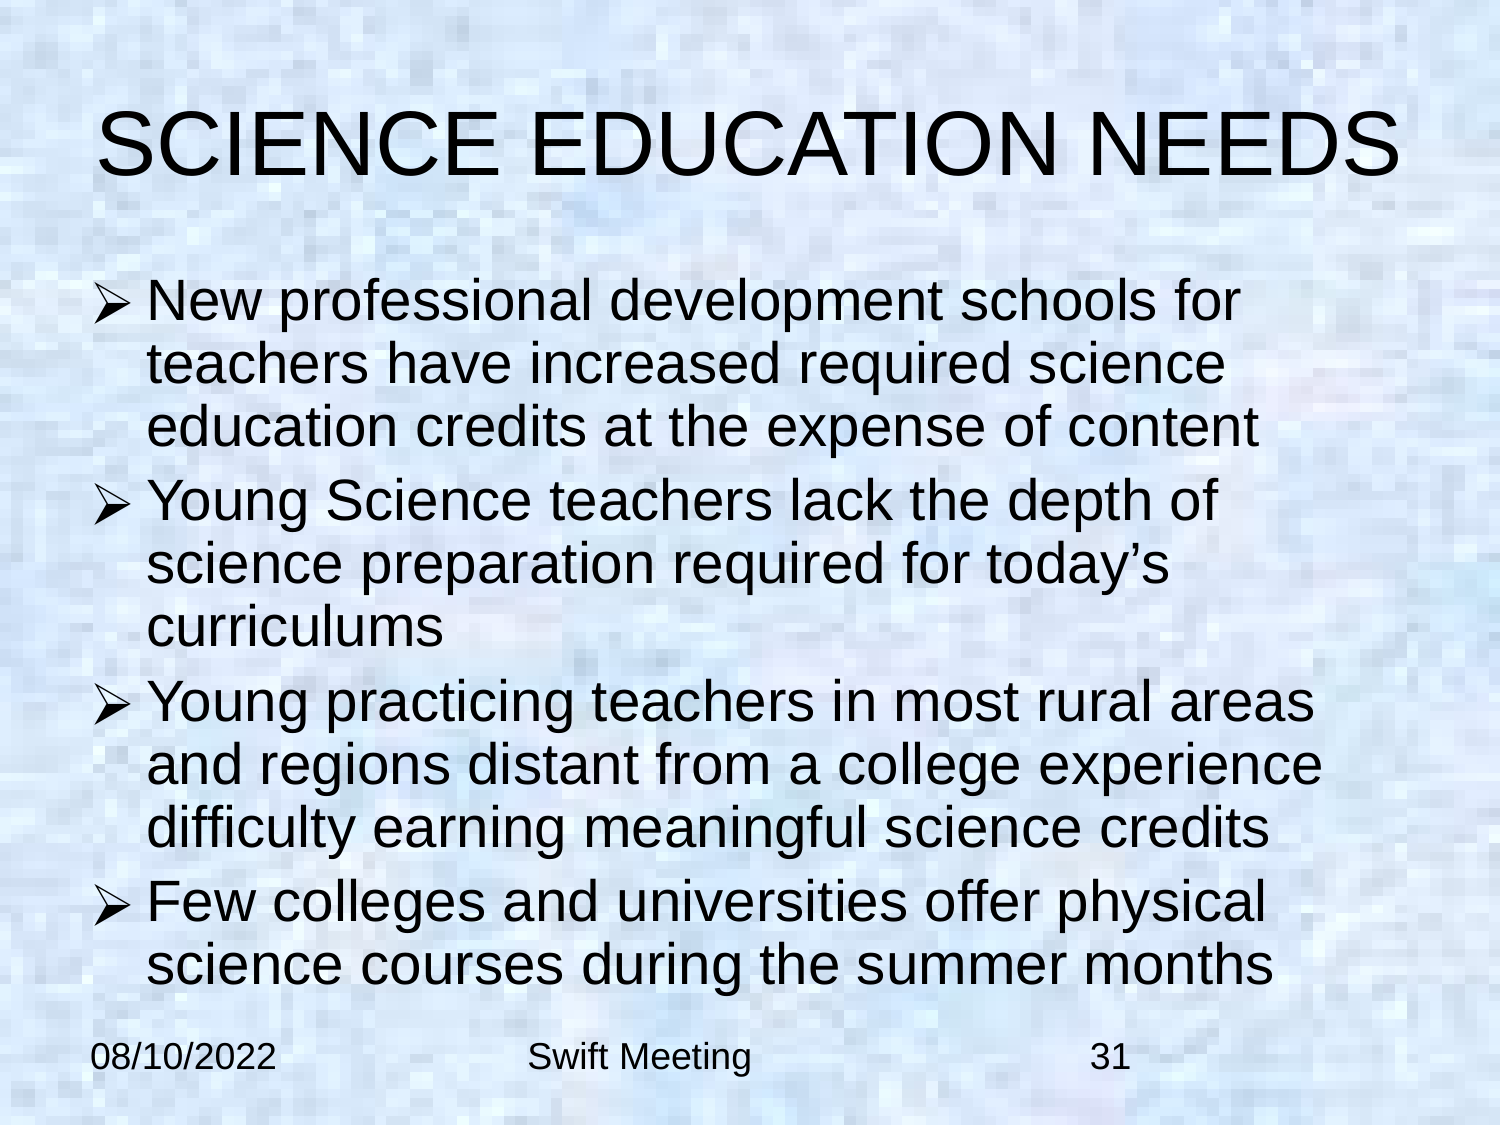

# SCIENCE EDUCATION NEEDS
New professional development schools for teachers have increased required science education credits at the expense of content
Young Science teachers lack the depth of science preparation required for today’s curriculums
Young practicing teachers in most rural areas and regions distant from a college experience difficulty earning meaningful science credits
Few colleges and universities offer physical science courses during the summer months
08/10/2022
Swift Meeting
31